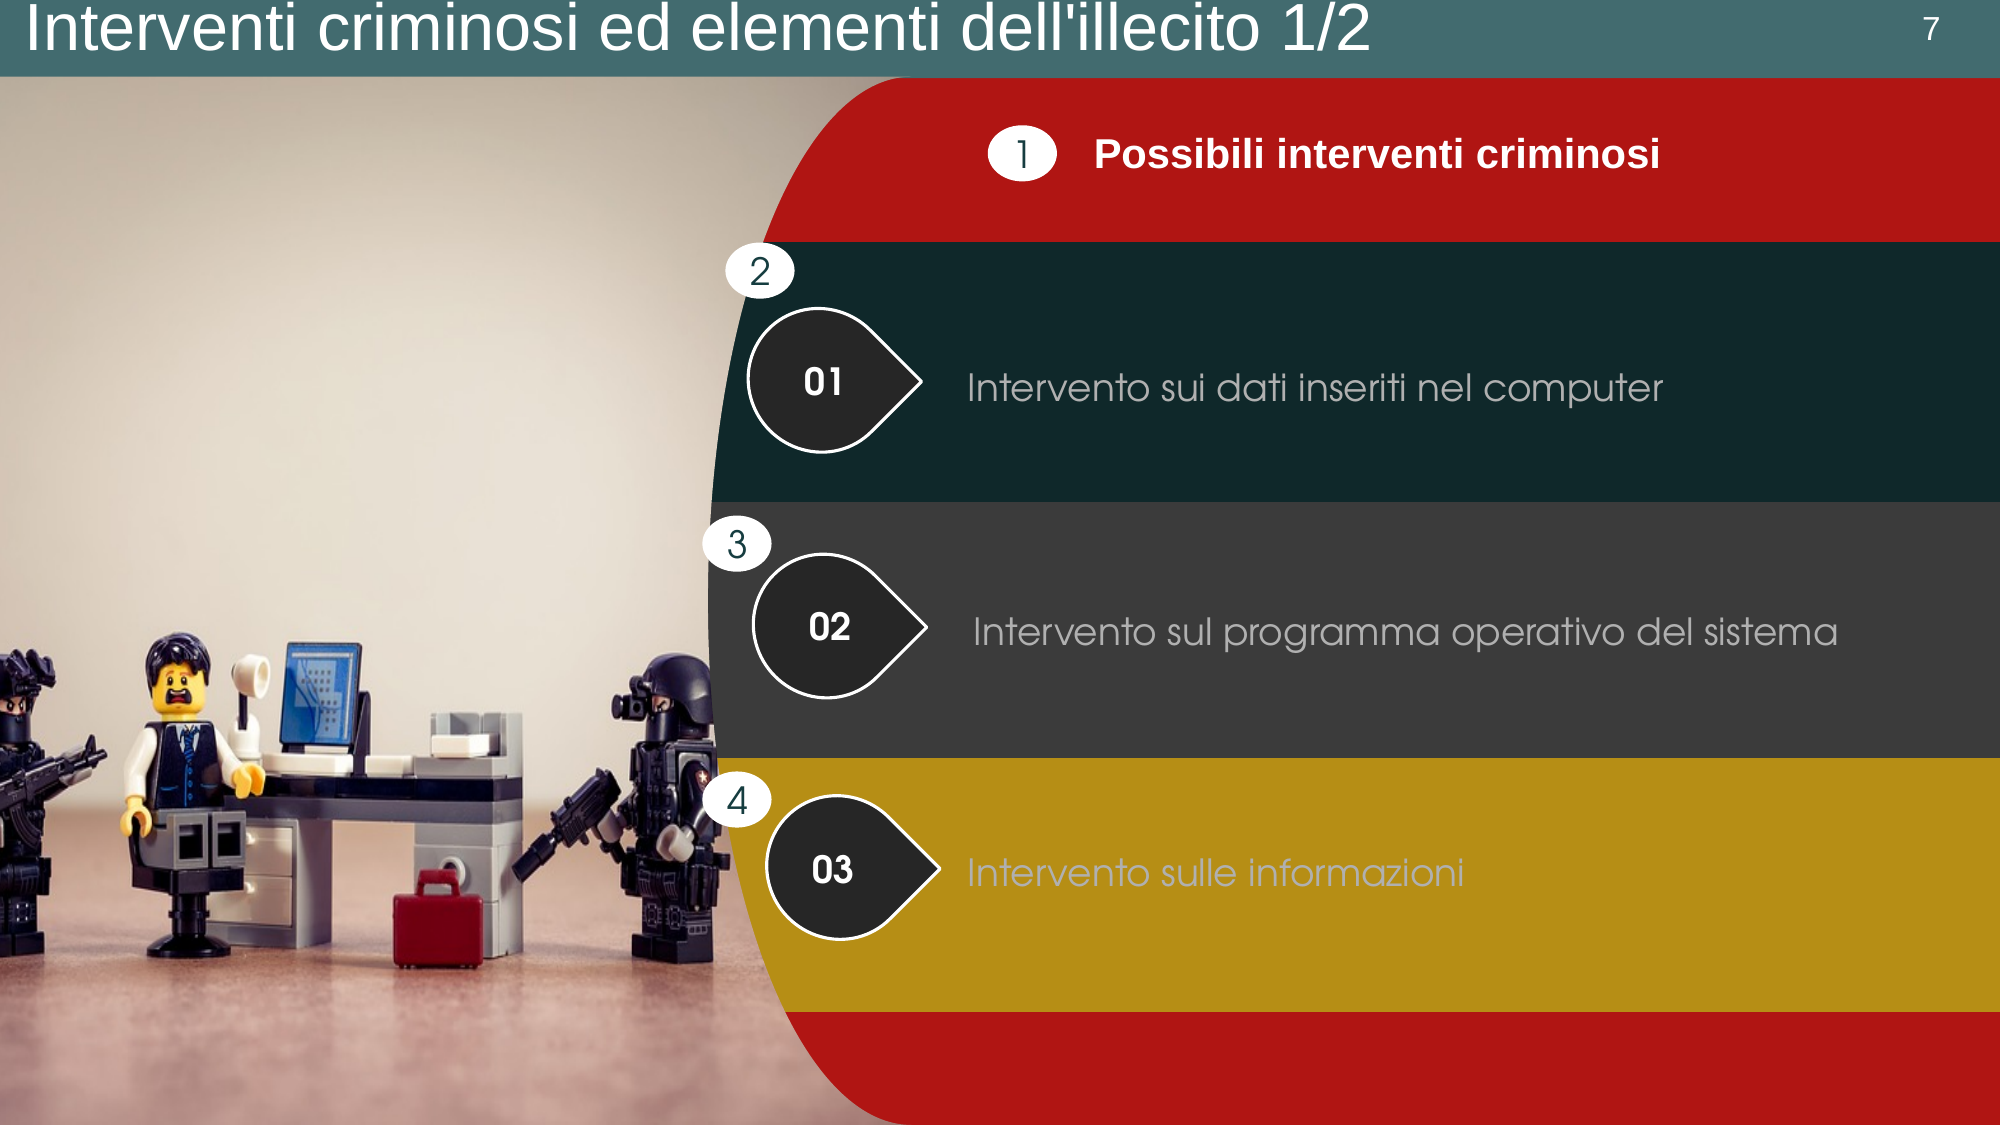

7
Interventi criminosi ed elementi dell'illecito 1/2
Note sviluppo:
https://pixabay.com/it/fbi-forza-di-polizia-sorveglianza-3026206/

Possibili interventi criminosi
1

2

Intervento sui dati inseriti nel computer
01

3

Intervento sul programma operativo del sistema
02

4

Intervento sulle informazioni
03